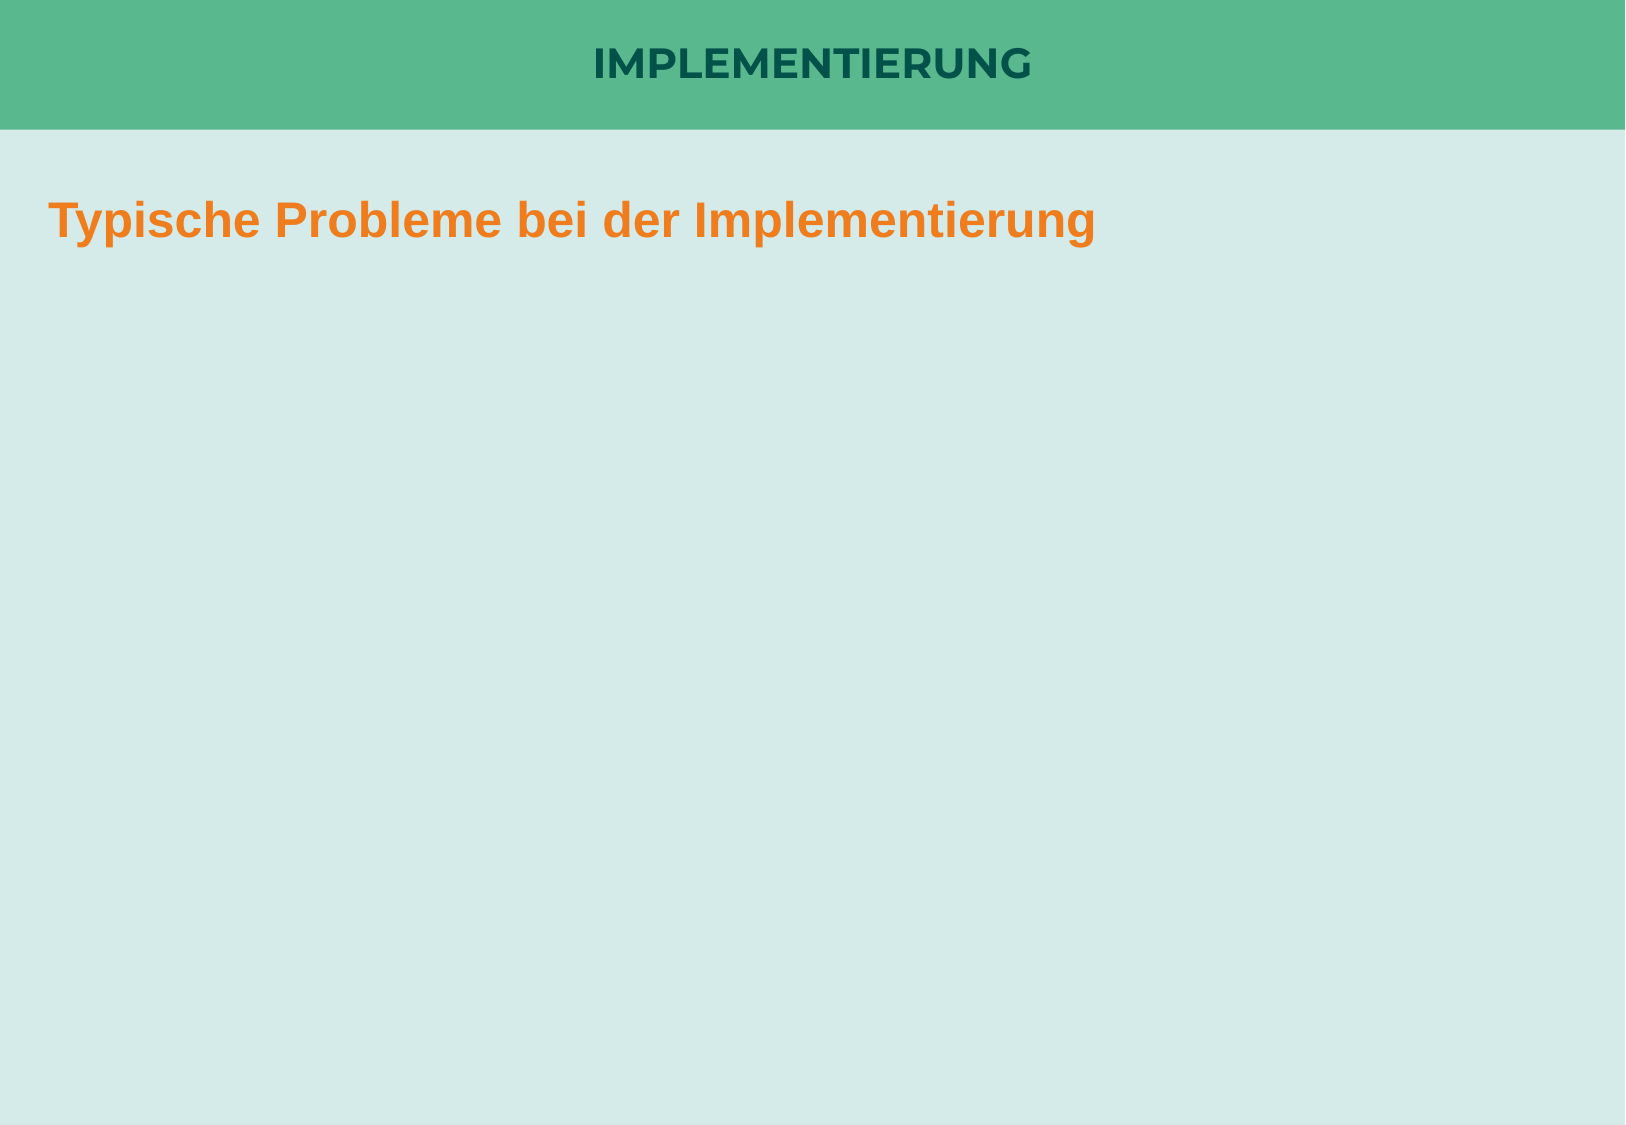

# Implementierung
Typische Probleme bei der Implementierung